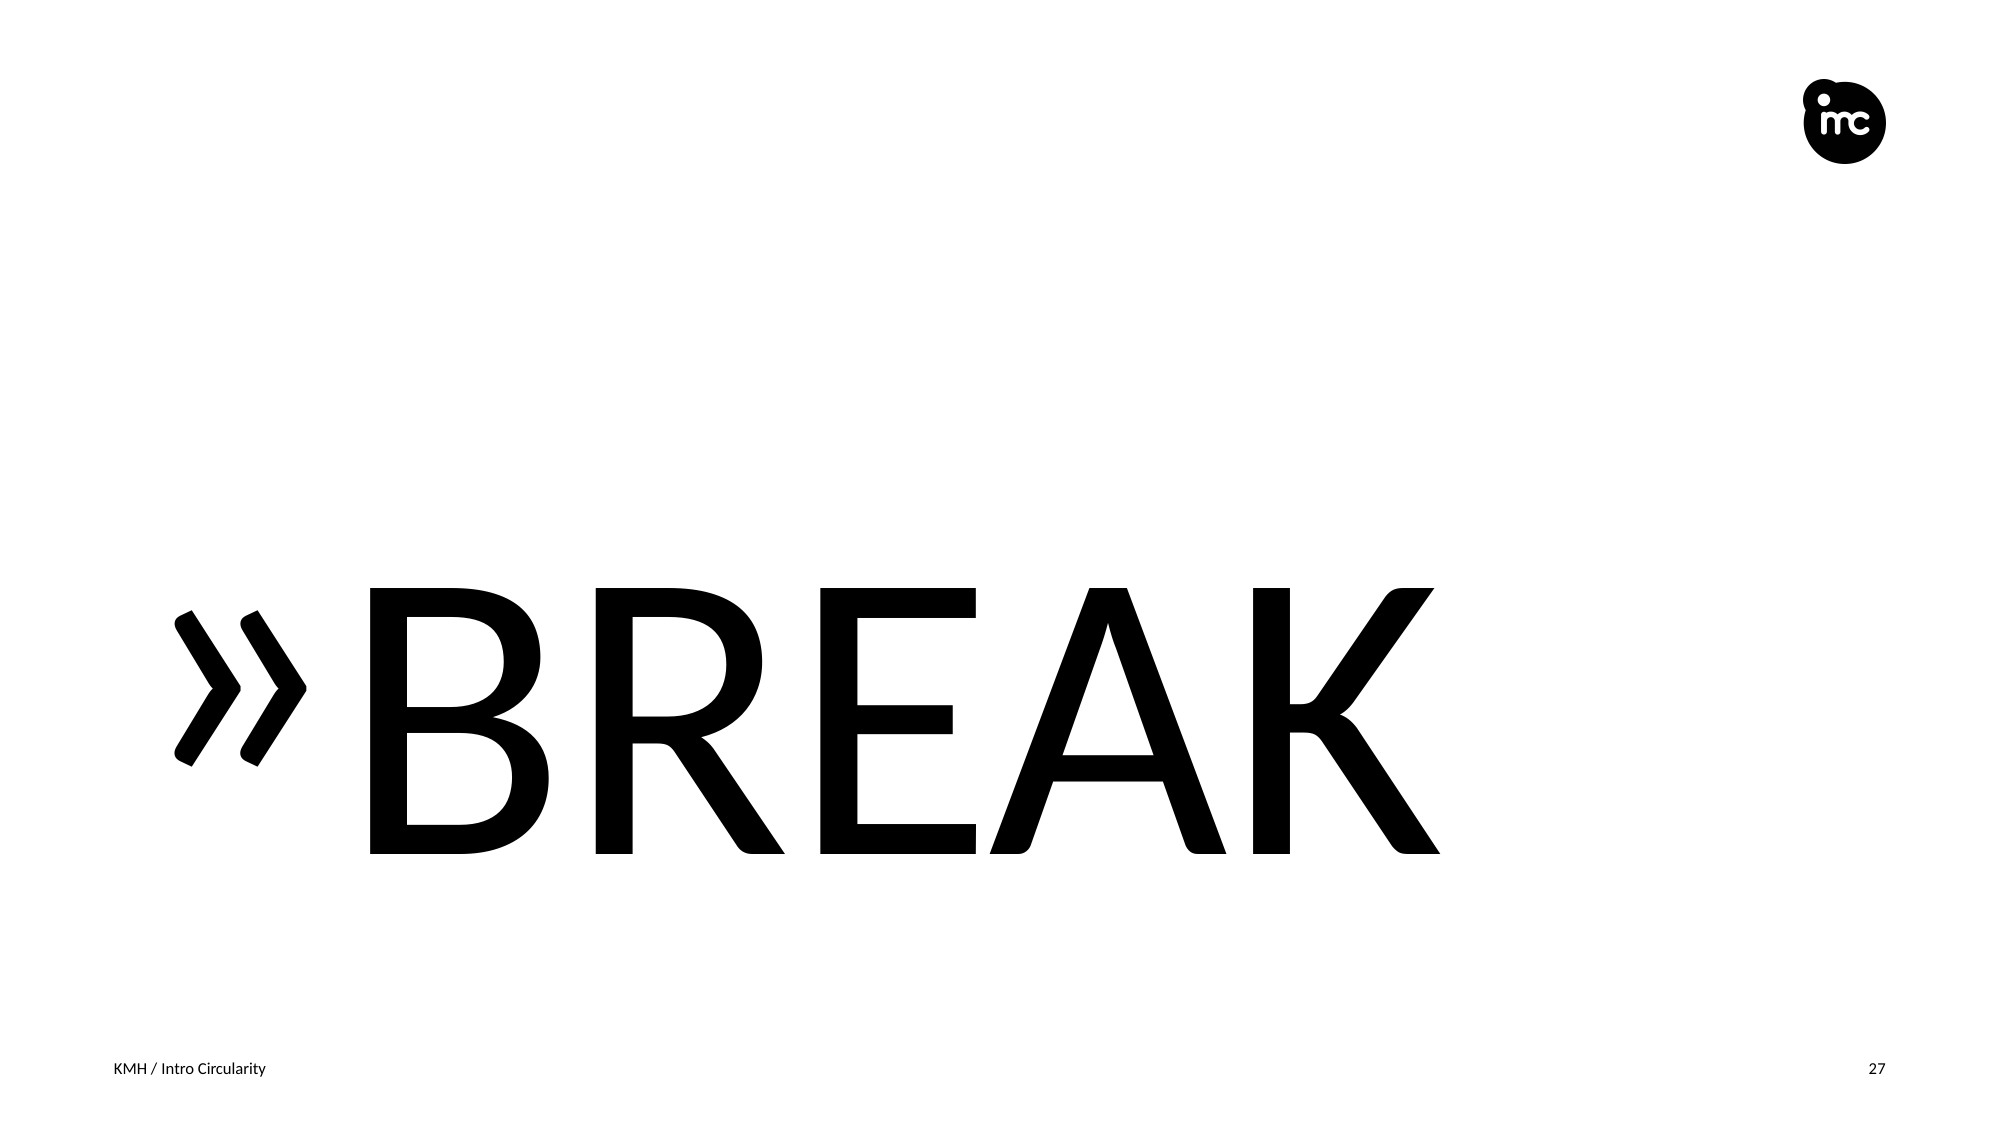

#
BREAK
KMH / Intro Circularity

27